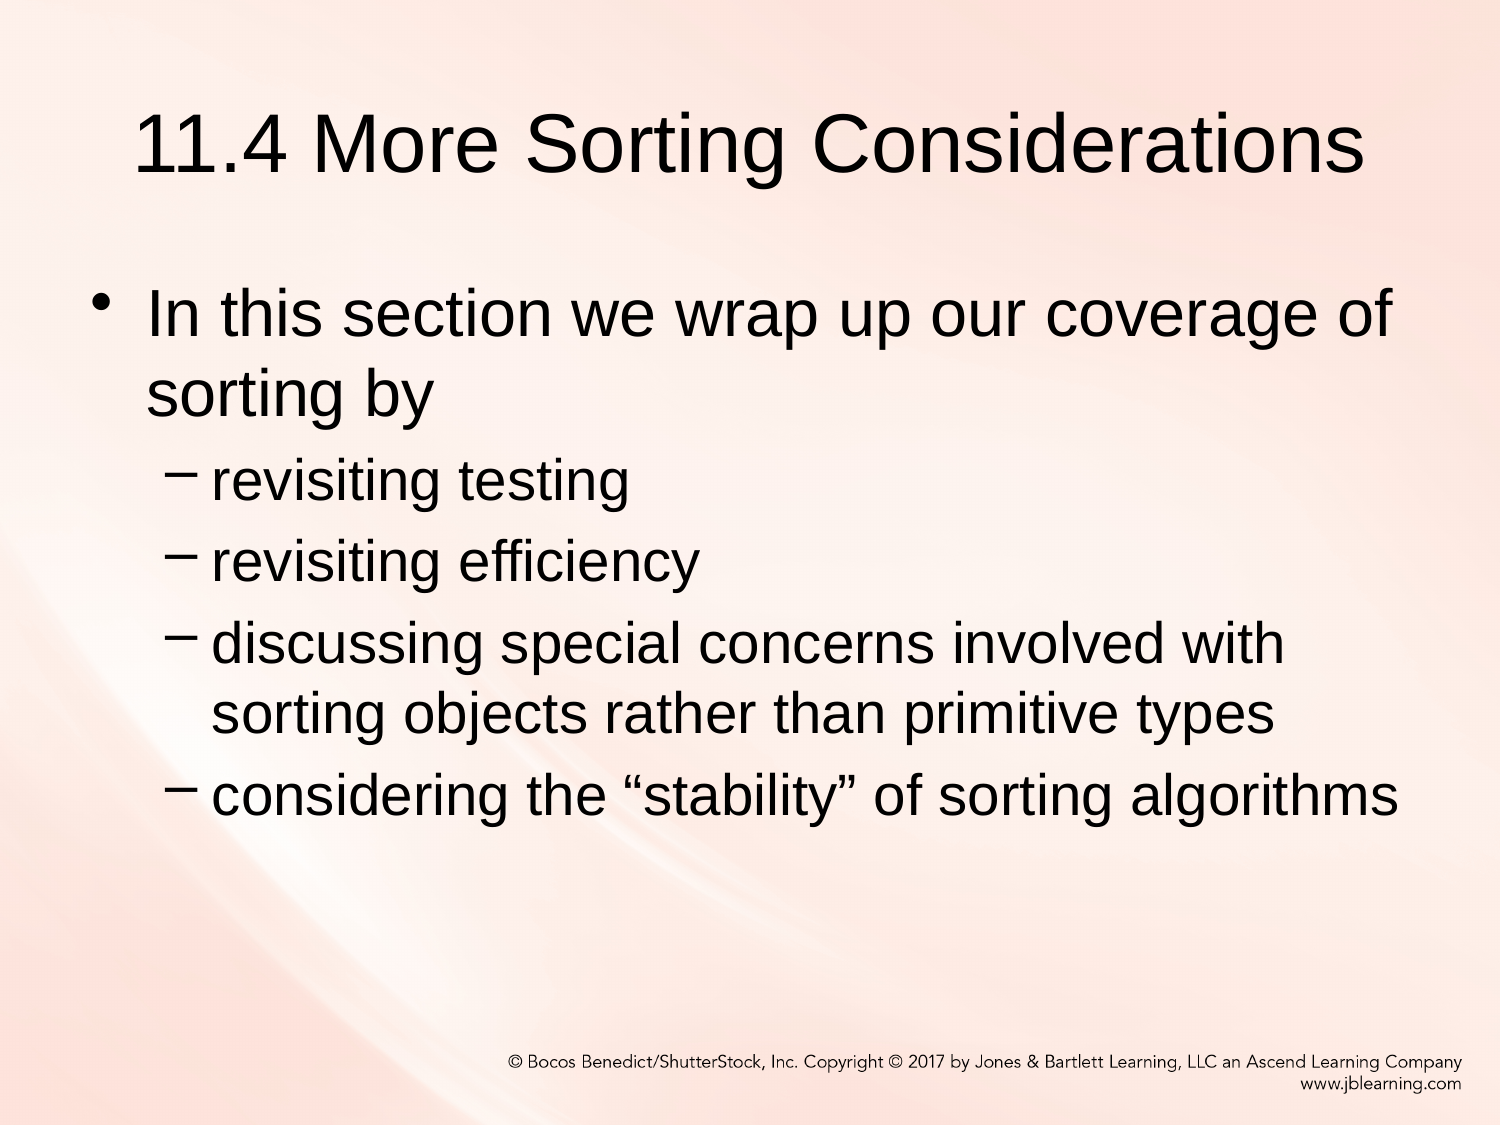

# 11.4 More Sorting Considerations
In this section we wrap up our coverage of sorting by
revisiting testing
revisiting efficiency
discussing special concerns involved with sorting objects rather than primitive types
considering the “stability” of sorting algorithms